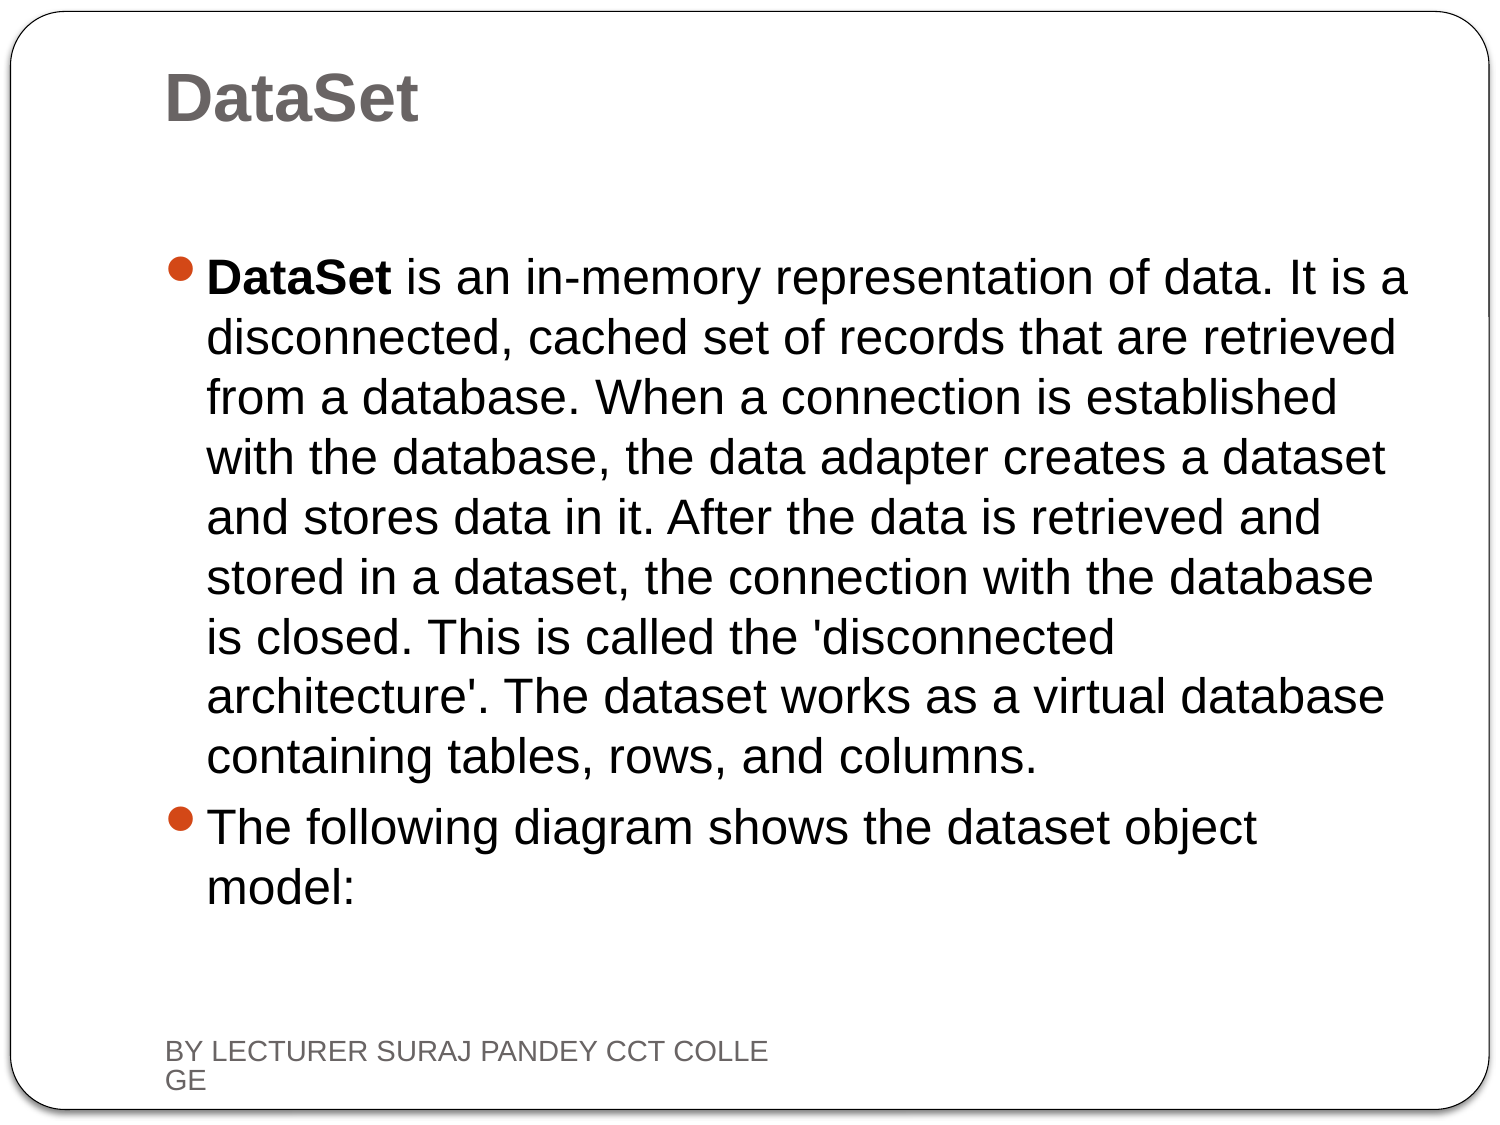

# DataSet
DataSet is an in-memory representation of data. It is a disconnected, cached set of records that are retrieved from a database. When a connection is established with the database, the data adapter creates a dataset and stores data in it. After the data is retrieved and stored in a dataset, the connection with the database is closed. This is called the 'disconnected architecture'. The dataset works as a virtual database containing tables, rows, and columns.
The following diagram shows the dataset object model:

BY LECTURER SURAJ PANDEY CCT COLLEGE